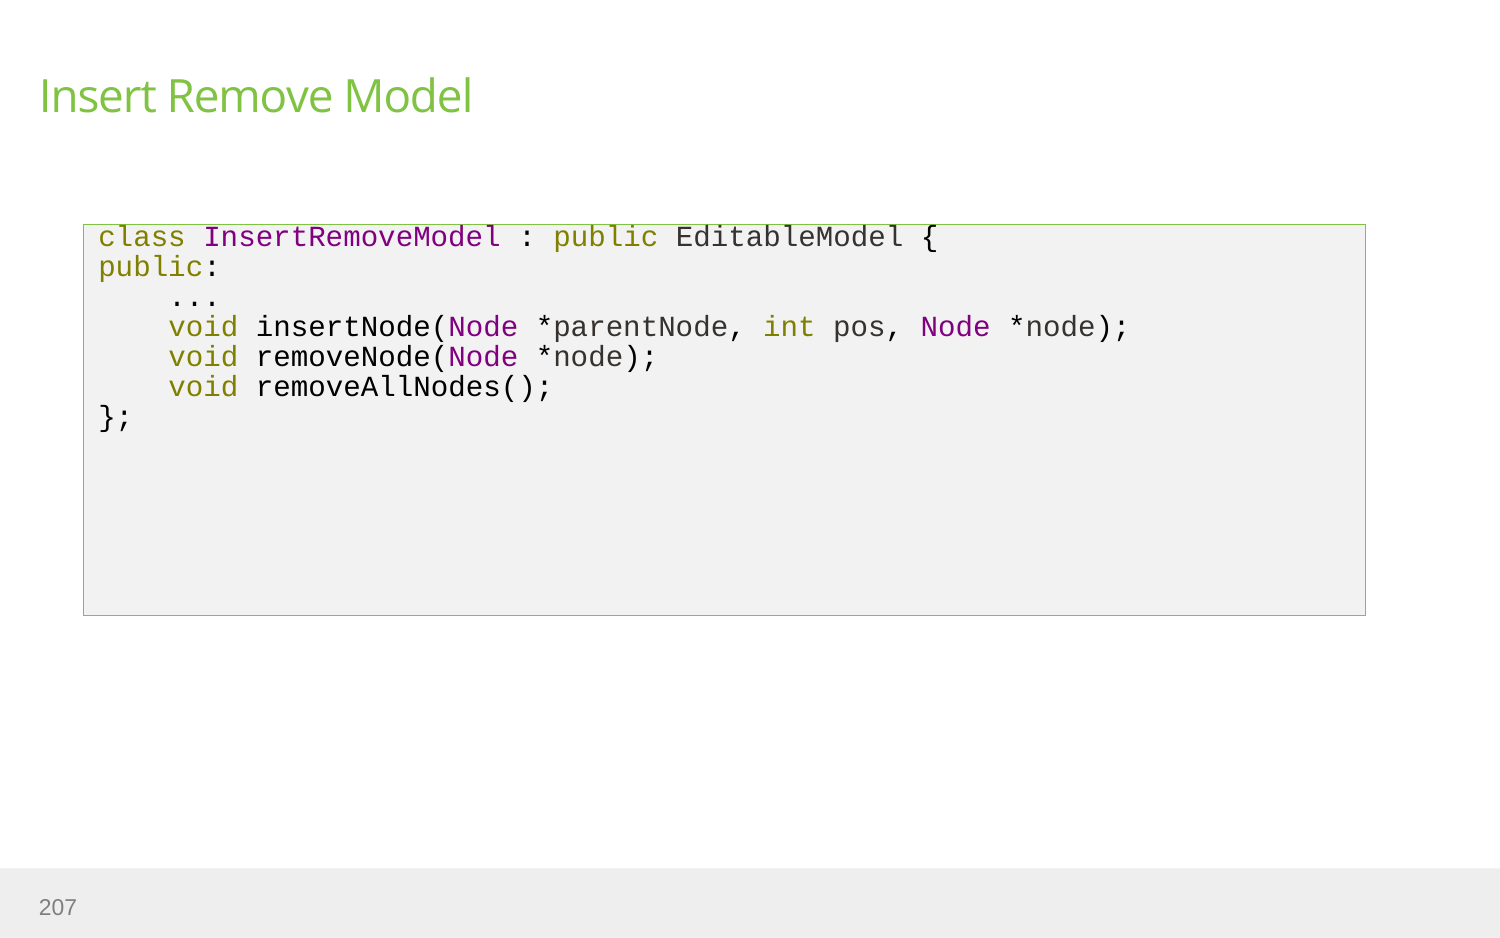

# Insert Remove Model
class InsertRemoveModel : public EditableModel {
public:
    ...
    void insertNode(Node *parentNode, int pos, Node *node);
    void removeNode(Node *node);
    void removeAllNodes();
};
207